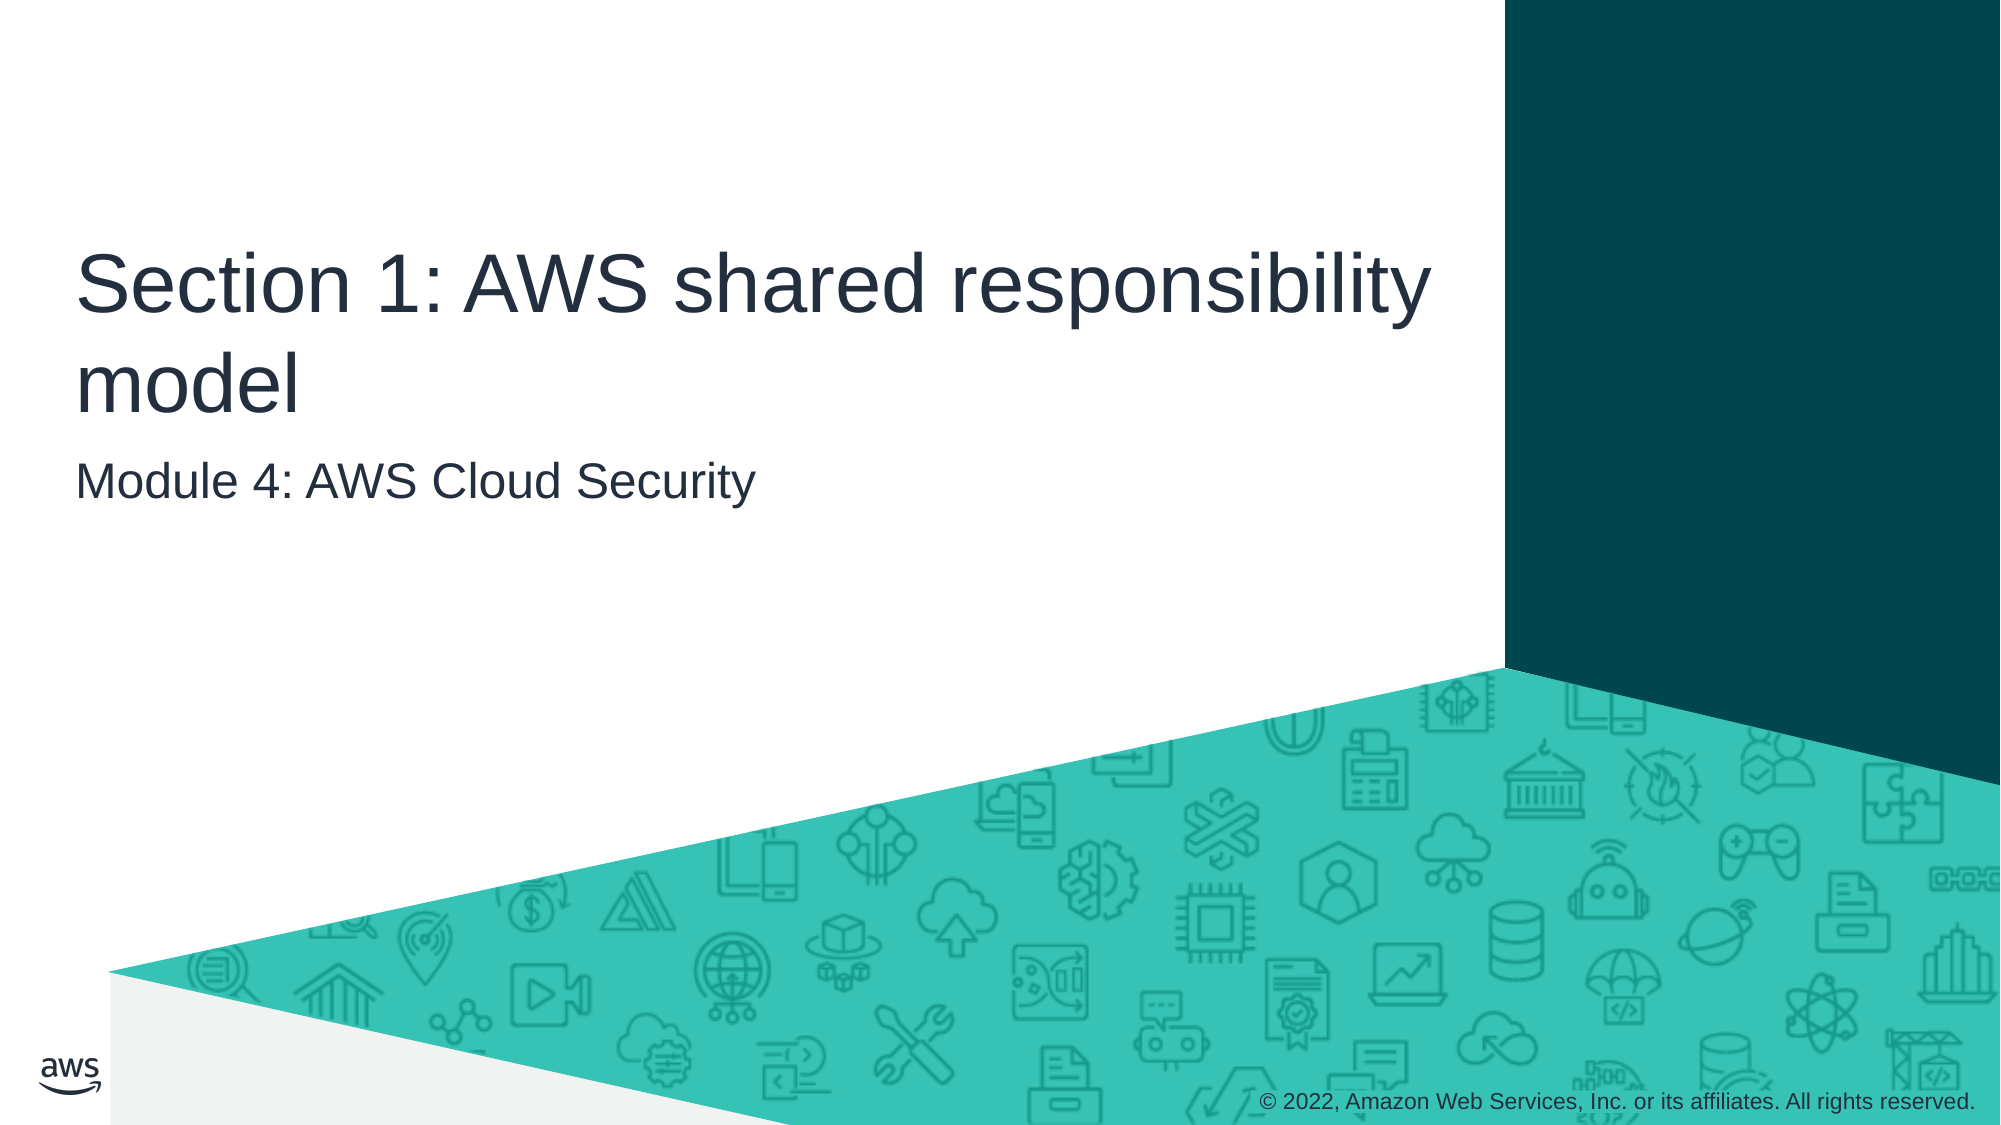

# Section 1: AWS shared responsibility model
Module 4: AWS Cloud Security